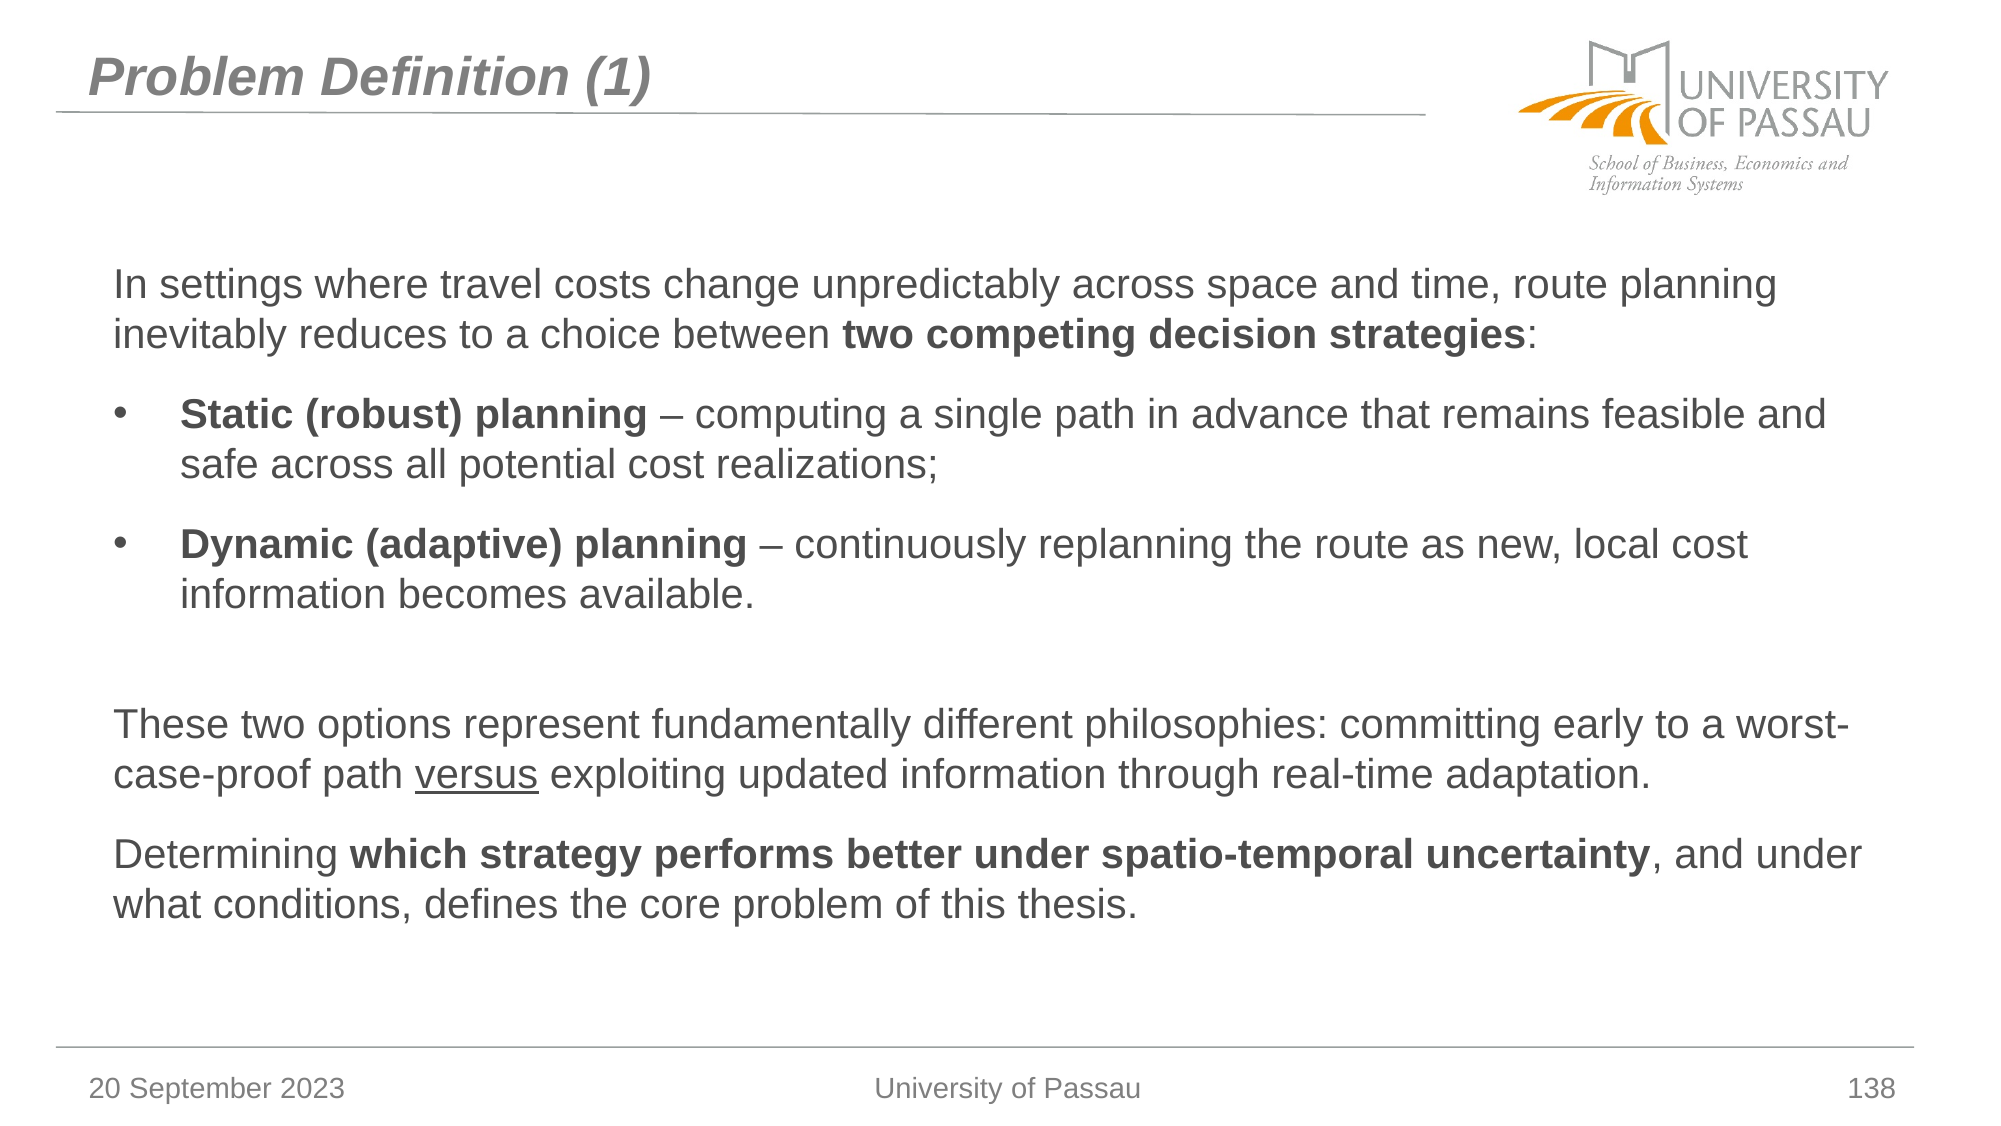

# Problem Definition (1)
In settings where travel costs change unpredictably across space and time, route planning inevitably reduces to a choice between two competing decision strategies:
Static (robust) planning – computing a single path in advance that remains feasible and safe across all potential cost realizations;
Dynamic (adaptive) planning – continuously replanning the route as new, local cost information becomes available.
These two options represent fundamentally different philosophies: committing early to a worst-case-proof path versus exploiting updated information through real-time adaptation.
Determining which strategy performs better under spatio-temporal uncertainty, and under what conditions, defines the core problem of this thesis.
20 September 2023
University of Passau
138